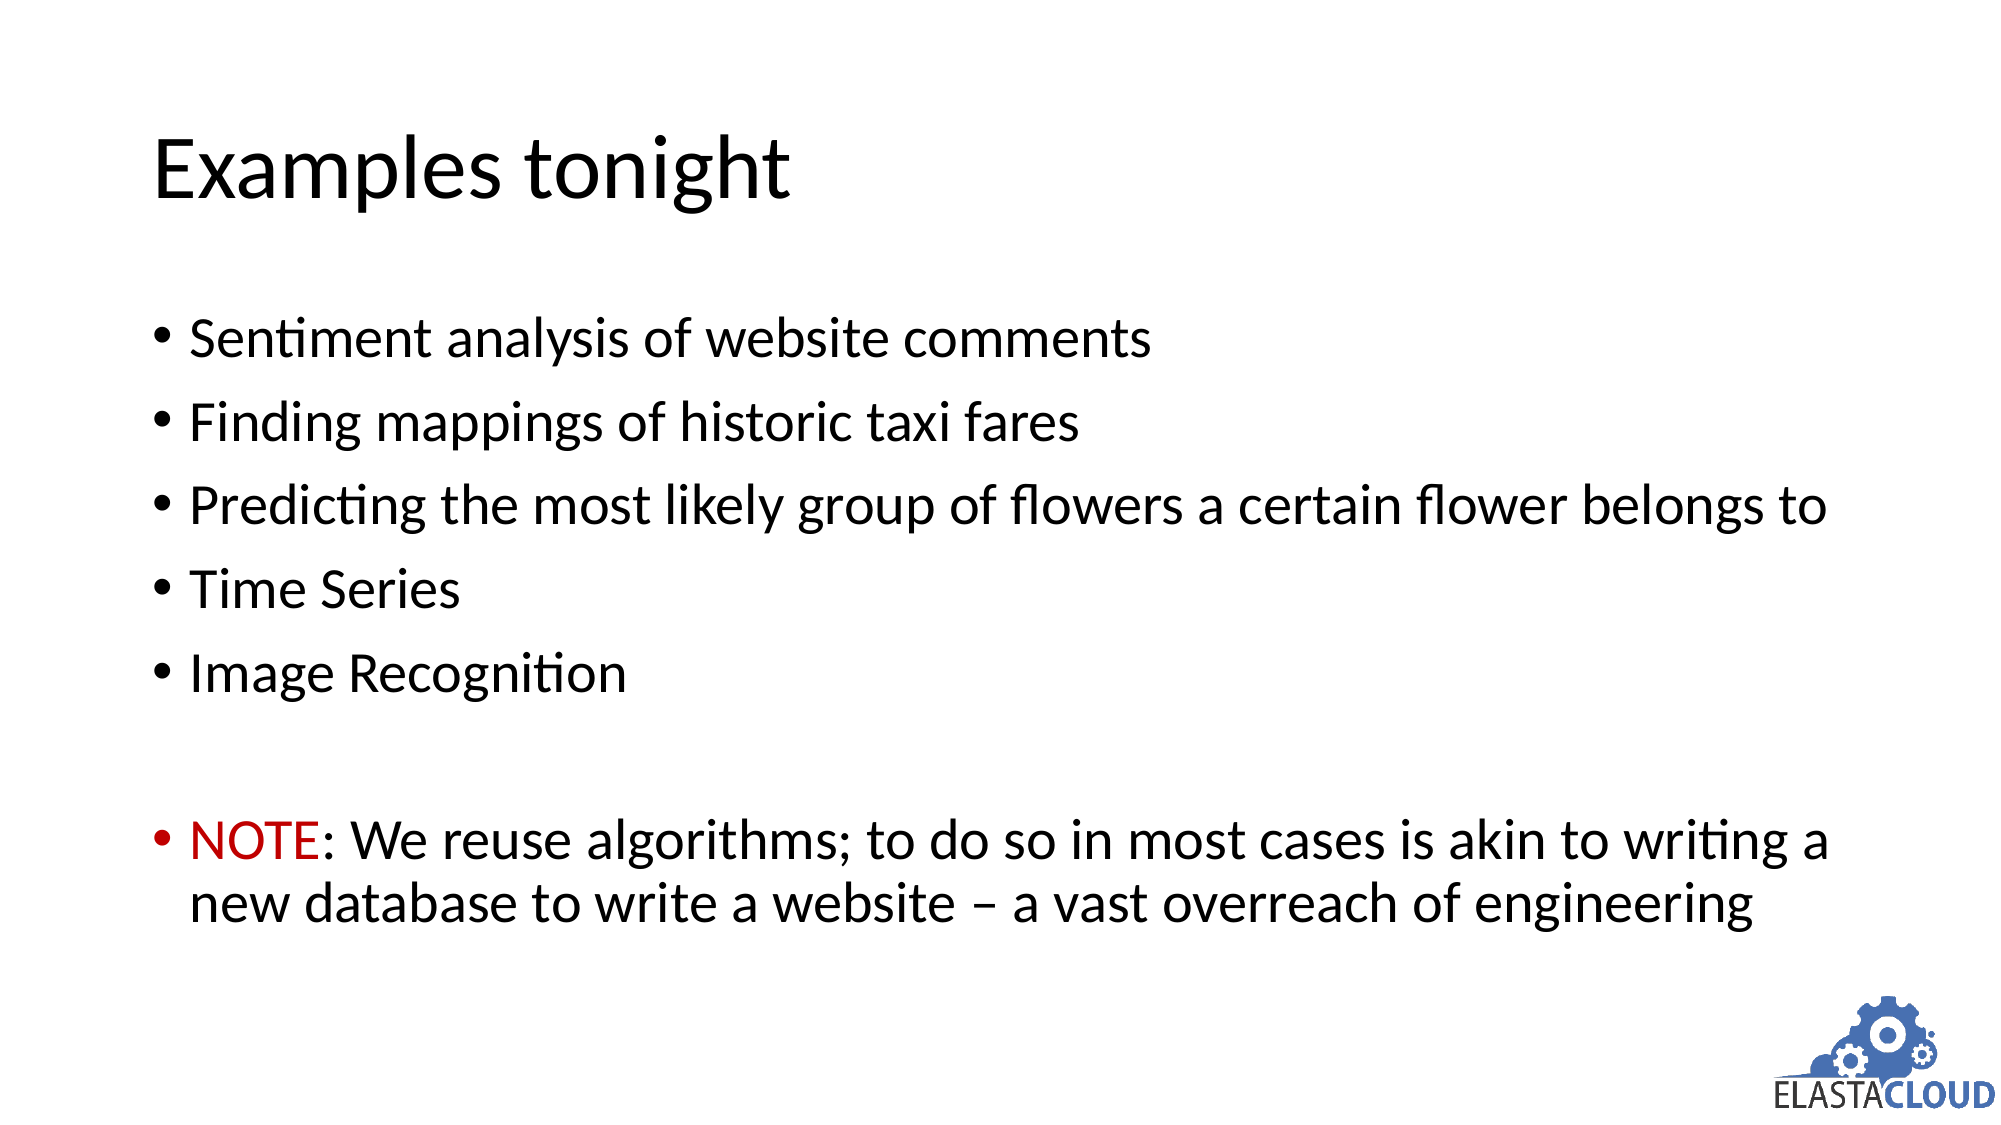

# Examples tonight
Sentiment analysis of website comments
Finding mappings of historic taxi fares
Predicting the most likely group of flowers a certain flower belongs to
Time Series
Image Recognition

NOTE: We reuse algorithms; to do so in most cases is akin to writing a new database to write a website – a vast overreach of engineering